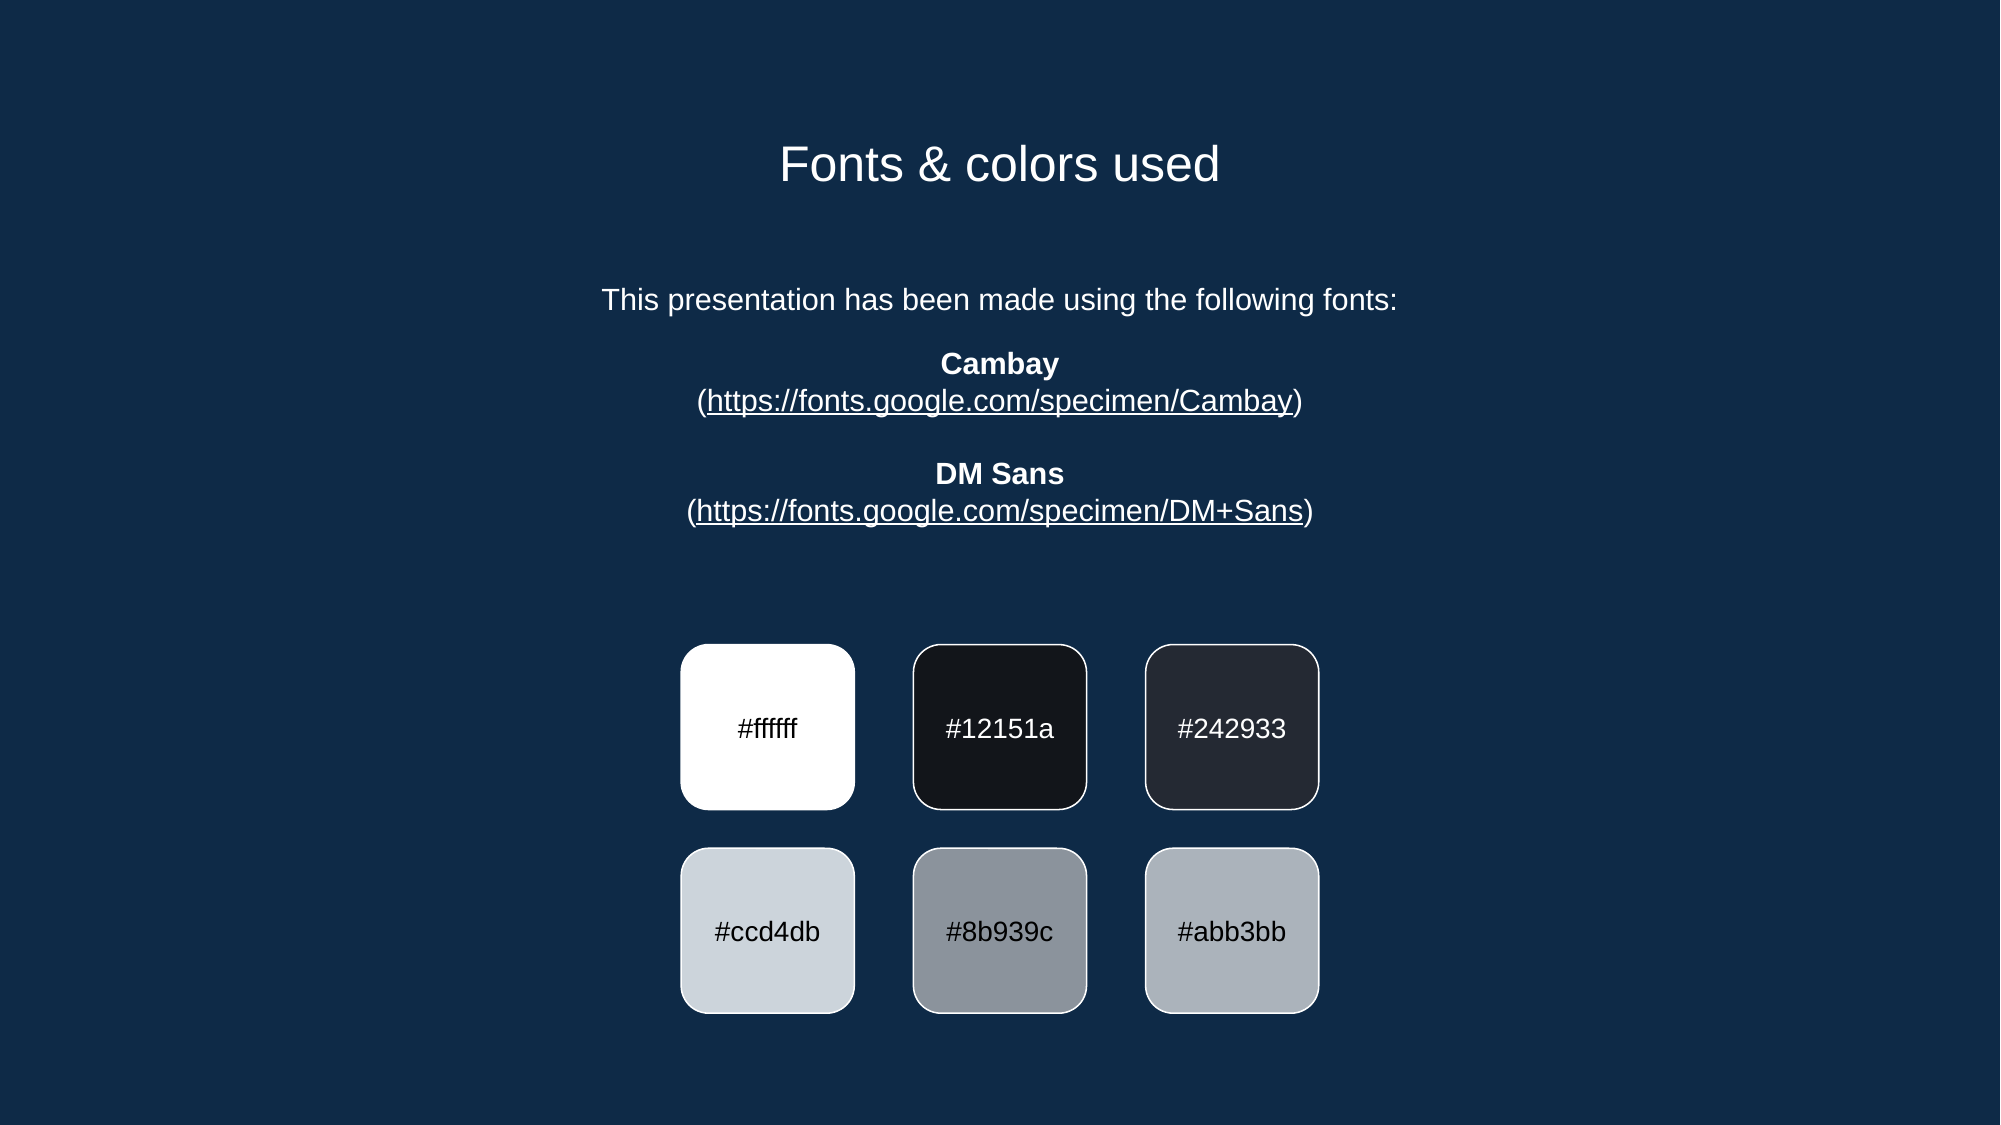

# Fonts & colors used
This presentation has been made using the following fonts:
Cambay
(https://fonts.google.com/specimen/Cambay)

DM Sans
(https://fonts.google.com/specimen/DM+Sans)

#ffffff
#12151a
#242933

#ccd4db
#8b939c
#abb3bb